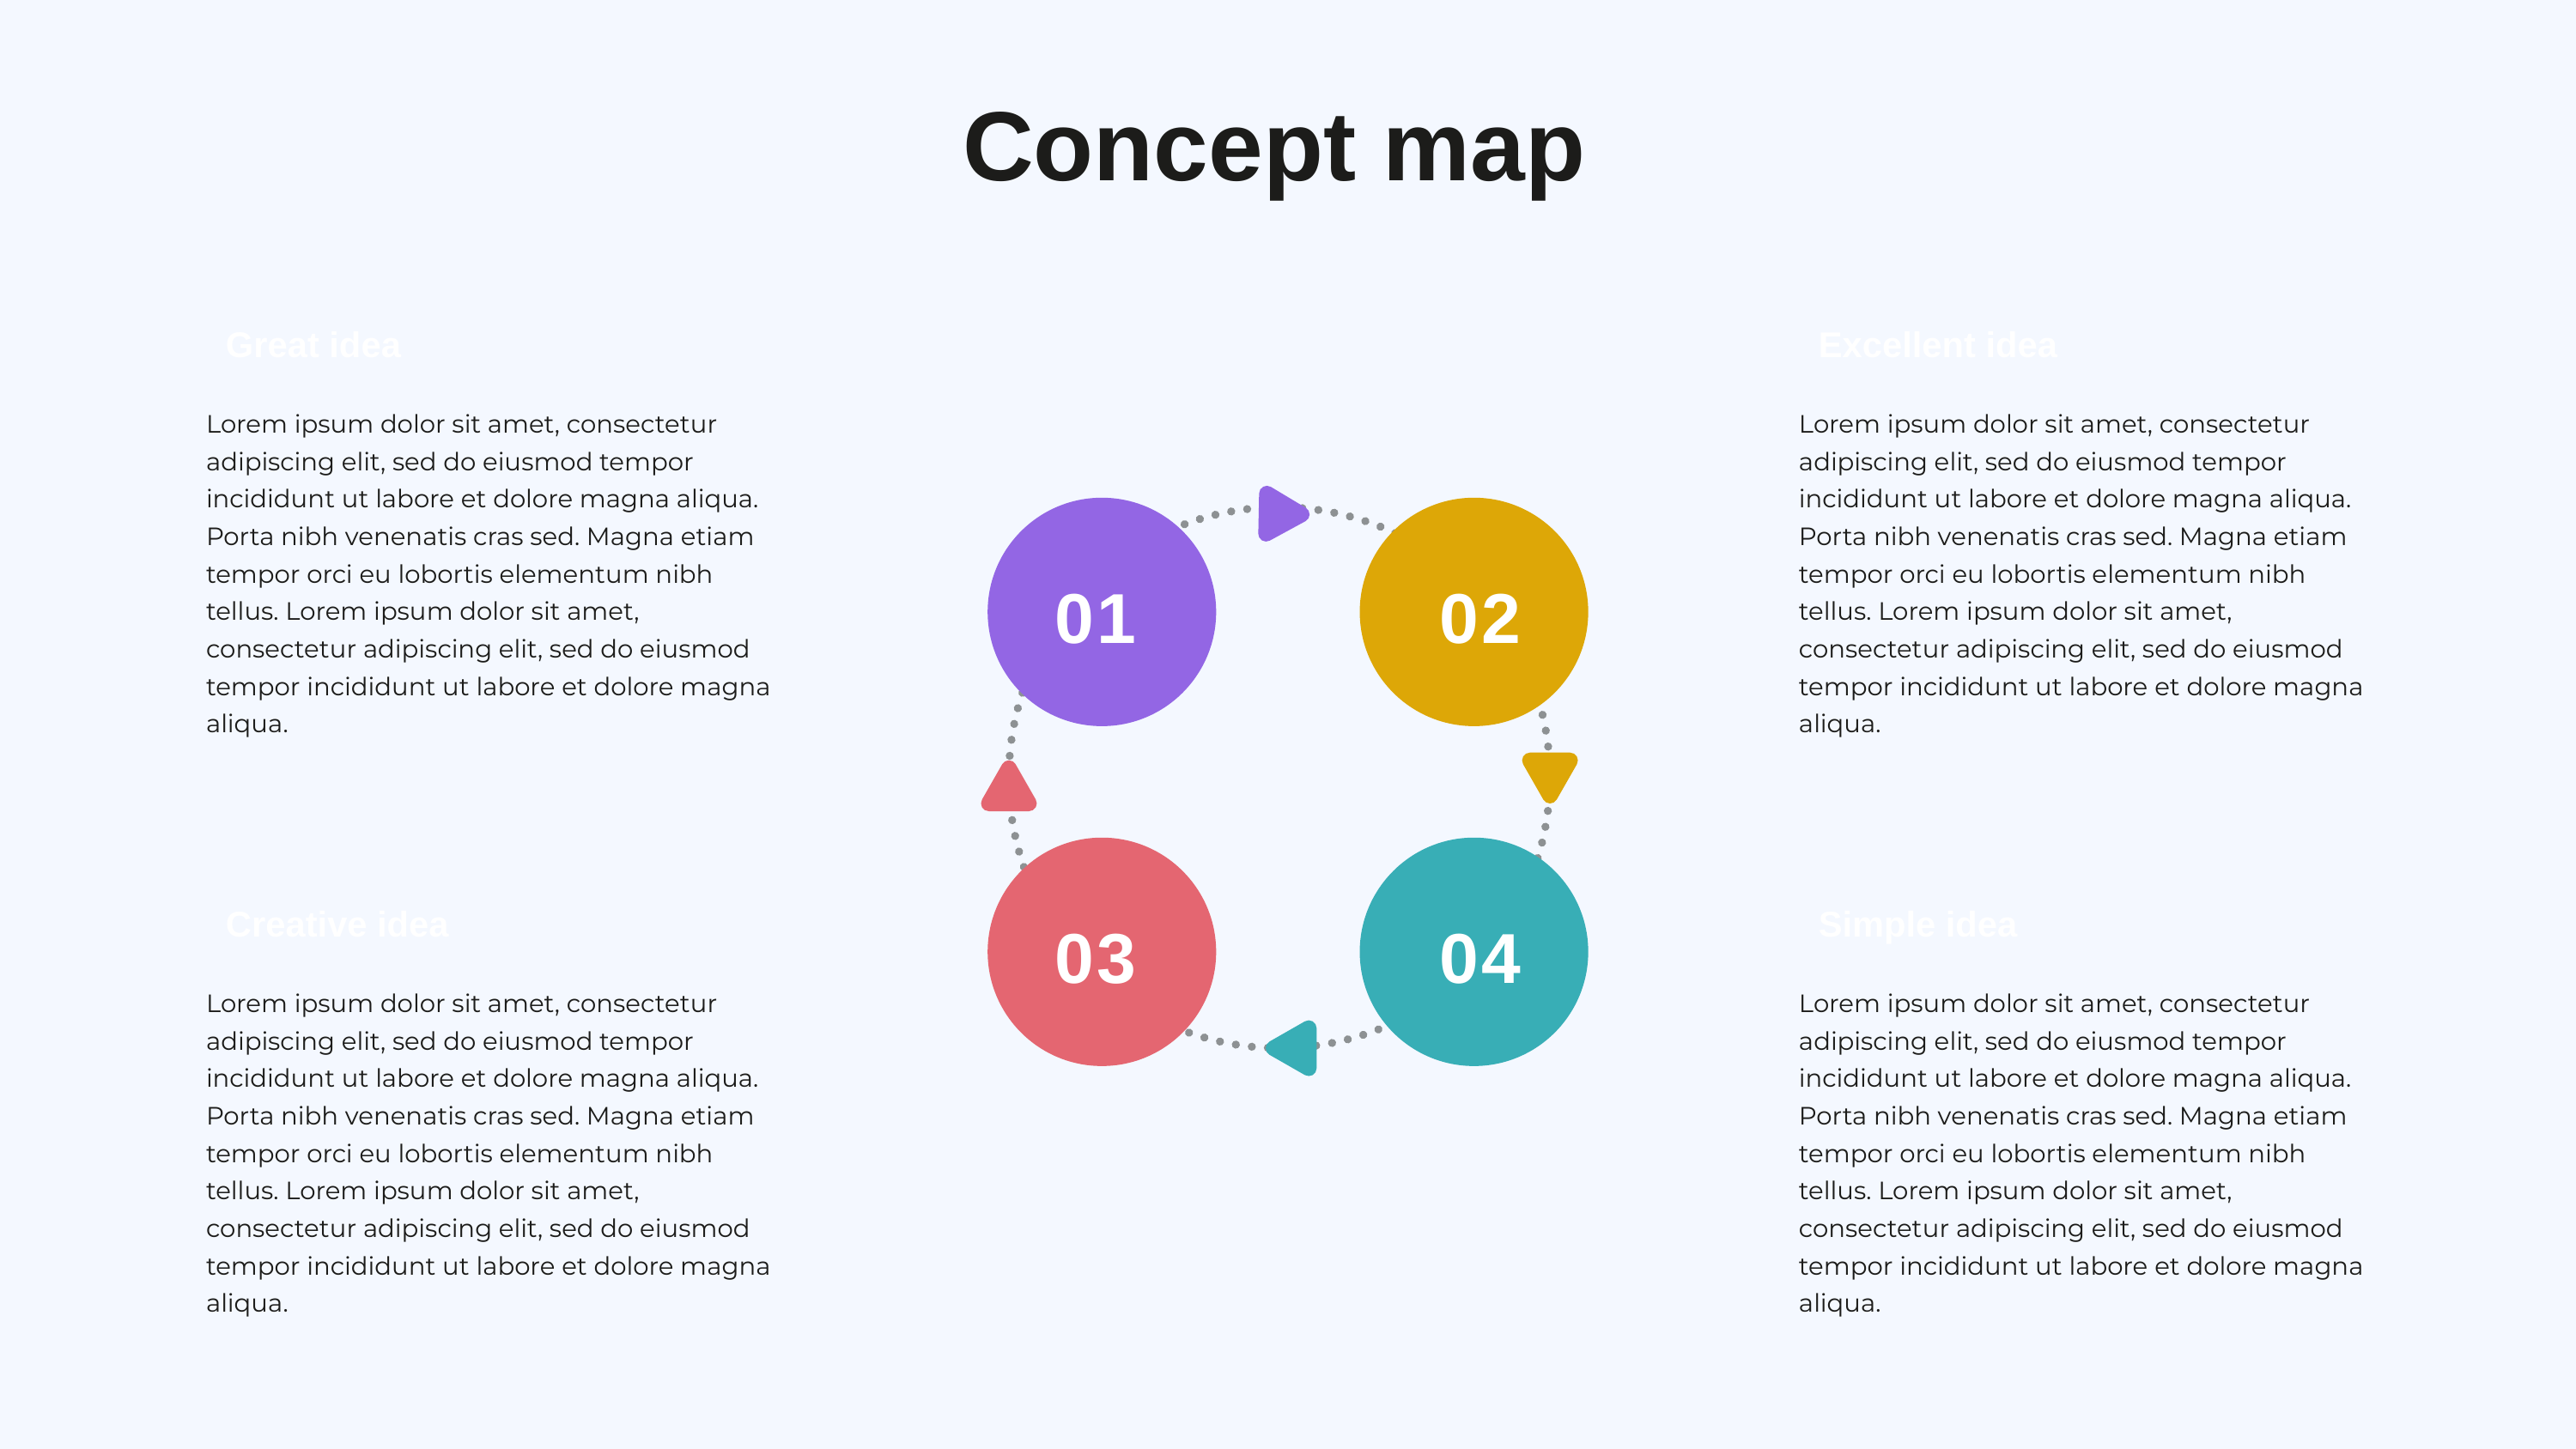

Concept map
Great idea
Excellent idea
Lorem ipsum dolor sit amet, consectetur adipiscing elit, sed do eiusmod tempor incididunt ut labore et dolore magna aliqua. Porta nibh venenatis cras sed. Magna etiam tempor orci eu lobortis elementum nibh tellus. Lorem ipsum dolor sit amet, consectetur adipiscing elit, sed do eiusmod tempor incididunt ut labore et dolore magna aliqua.
Lorem ipsum dolor sit amet, consectetur adipiscing elit, sed do eiusmod tempor incididunt ut labore et dolore magna aliqua. Porta nibh venenatis cras sed. Magna etiam tempor orci eu lobortis elementum nibh tellus. Lorem ipsum dolor sit amet, consectetur adipiscing elit, sed do eiusmod tempor incididunt ut labore et dolore magna aliqua.

01
02

Creative idea
Simple idea
03
04
Lorem ipsum dolor sit amet, consectetur adipiscing elit, sed do eiusmod tempor incididunt ut labore et dolore magna aliqua. Porta nibh venenatis cras sed. Magna etiam tempor orci eu lobortis elementum nibh tellus. Lorem ipsum dolor sit amet, consectetur adipiscing elit, sed do eiusmod tempor incididunt ut labore et dolore magna aliqua.
Lorem ipsum dolor sit amet, consectetur adipiscing elit, sed do eiusmod tempor incididunt ut labore et dolore magna aliqua. Porta nibh venenatis cras sed. Magna etiam tempor orci eu lobortis elementum nibh tellus. Lorem ipsum dolor sit amet, consectetur adipiscing elit, sed do eiusmod tempor incididunt ut labore et dolore magna aliqua.